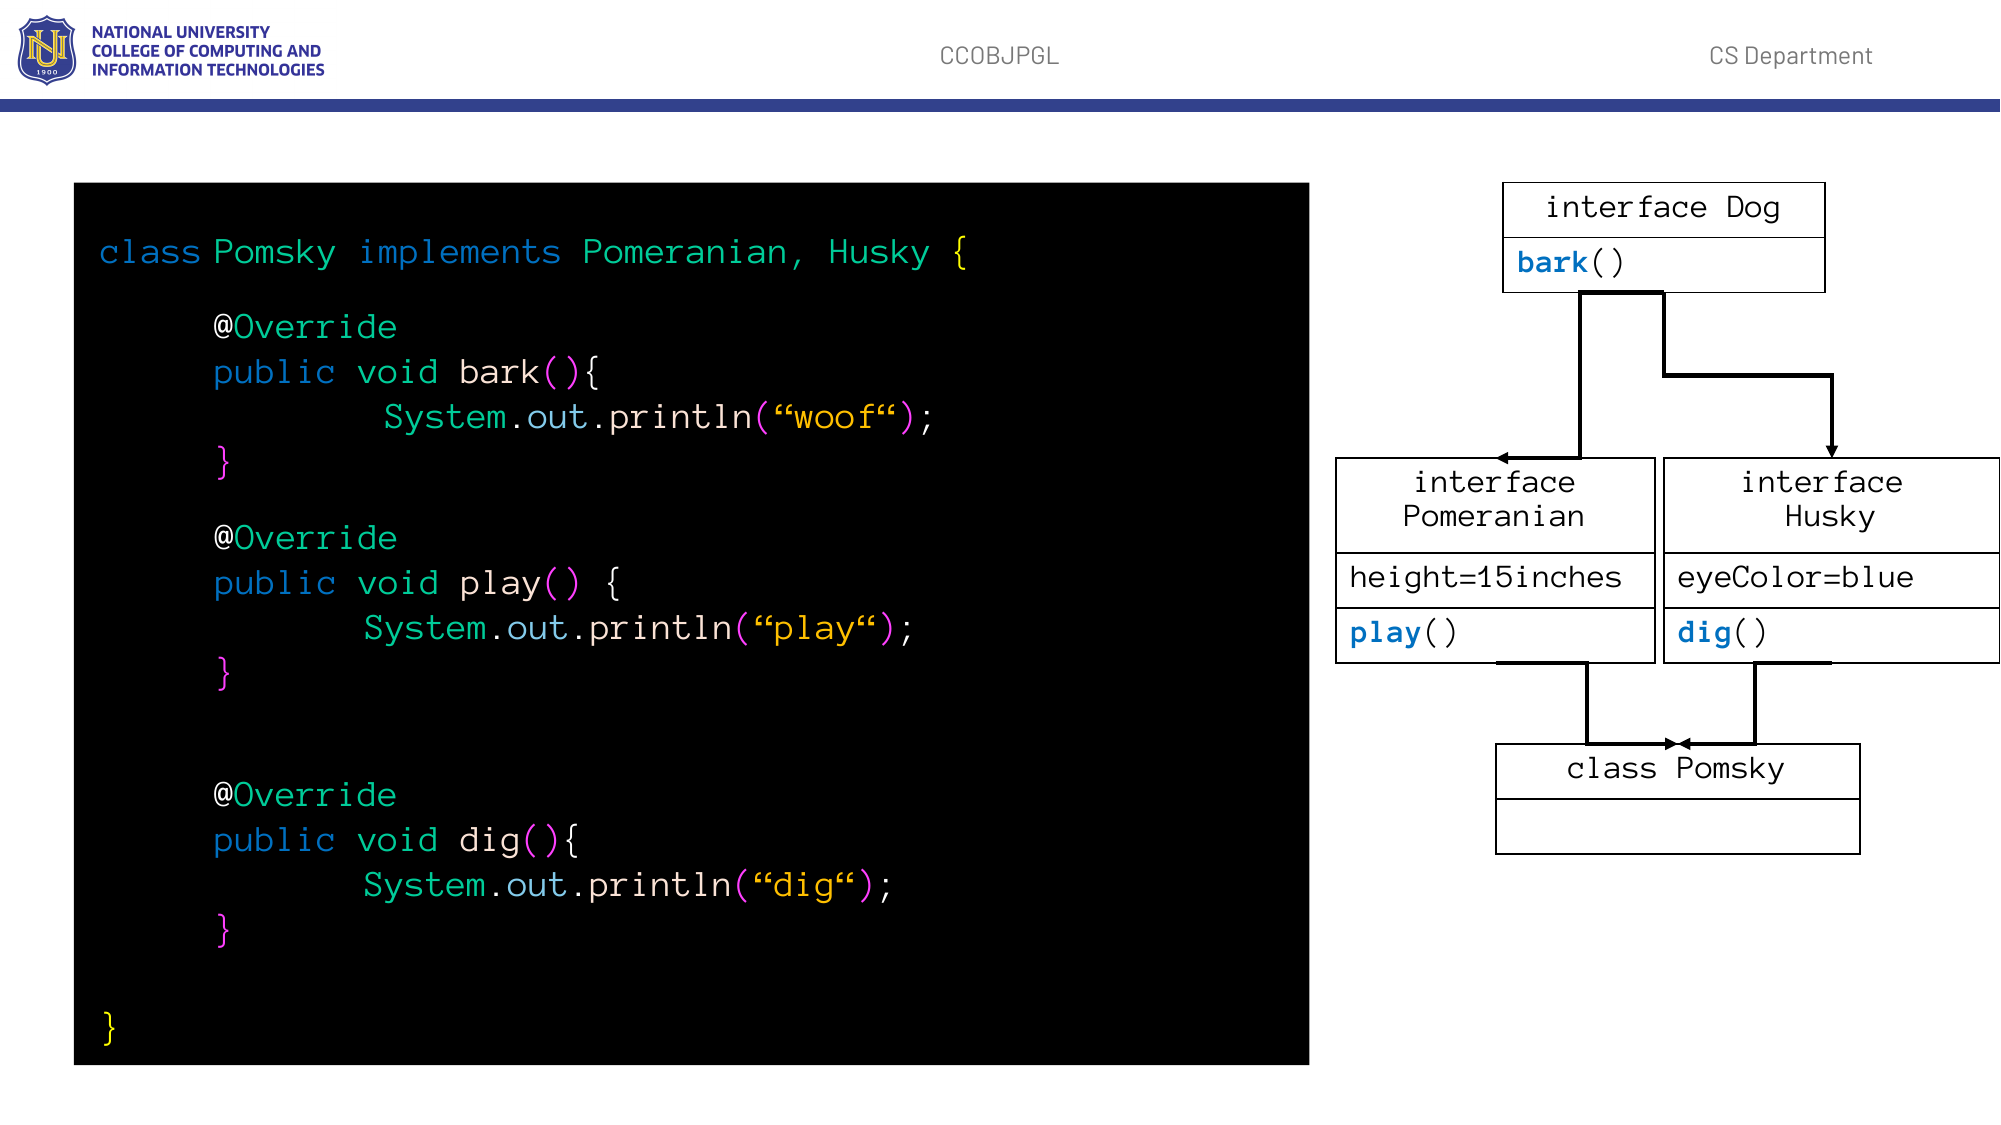

| interface Dog |
| --- |
| bark() |
Pomsky implements Pomeranian, Husky
{
class
@Override
public void bark(){
	 System.out.println(“woof“);
}
| interface Pomeranian |
| --- |
| height=15inches |
| play() |
| interface Husky |
| --- |
| eyeColor=blue |
| dig() |
@Override
public void play() {
	System.out.println(“play“);
}
| class Pomsky |
| --- |
|  |
@Override
public void dig(){
	System.out.println(“dig“);
}
}